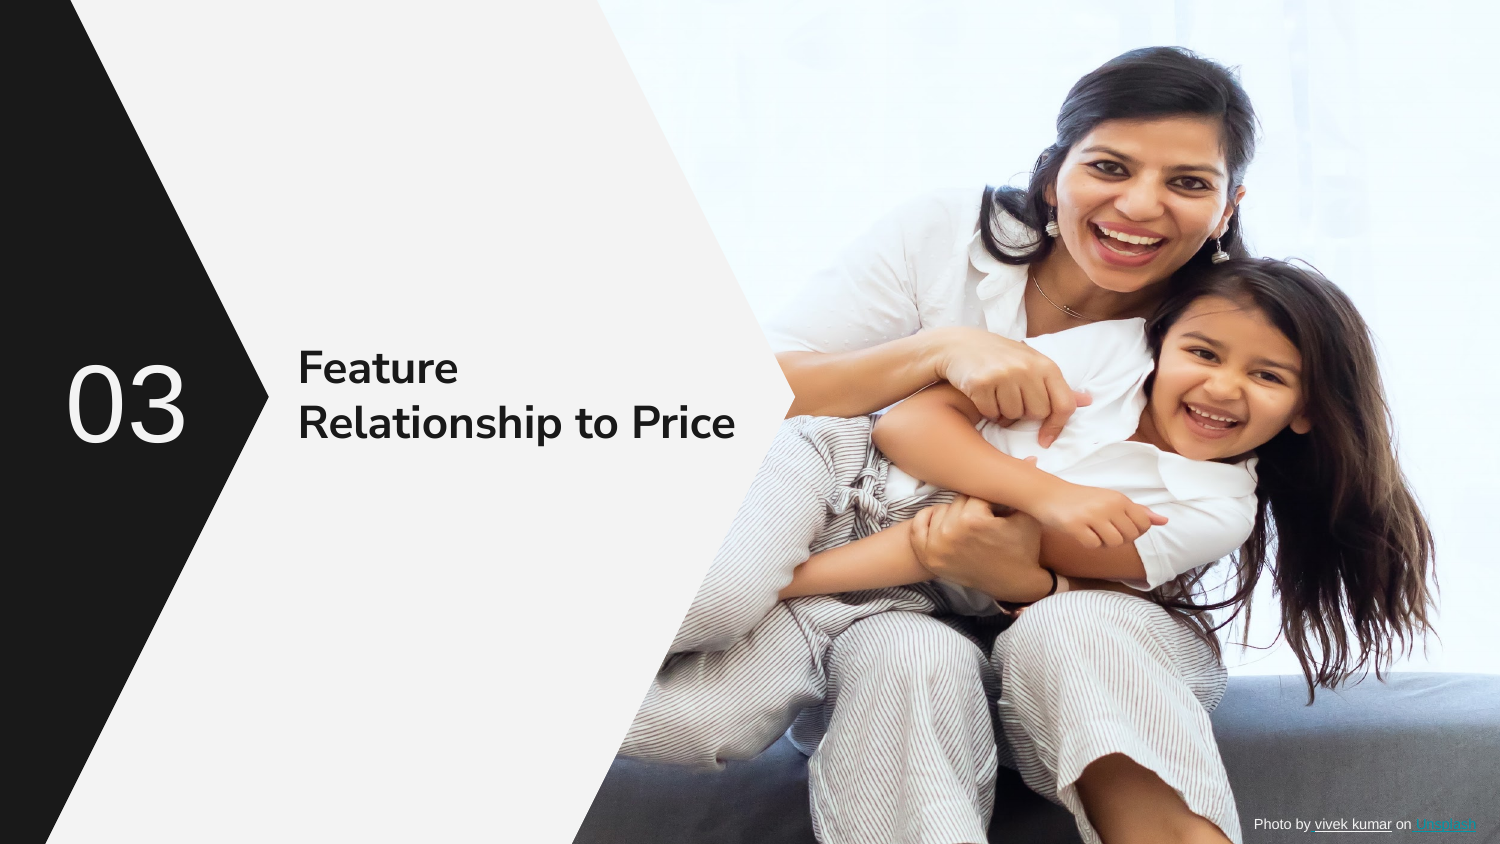

03
# Feature
Relationship to Price
Photo by vivek kumar on Unsplash